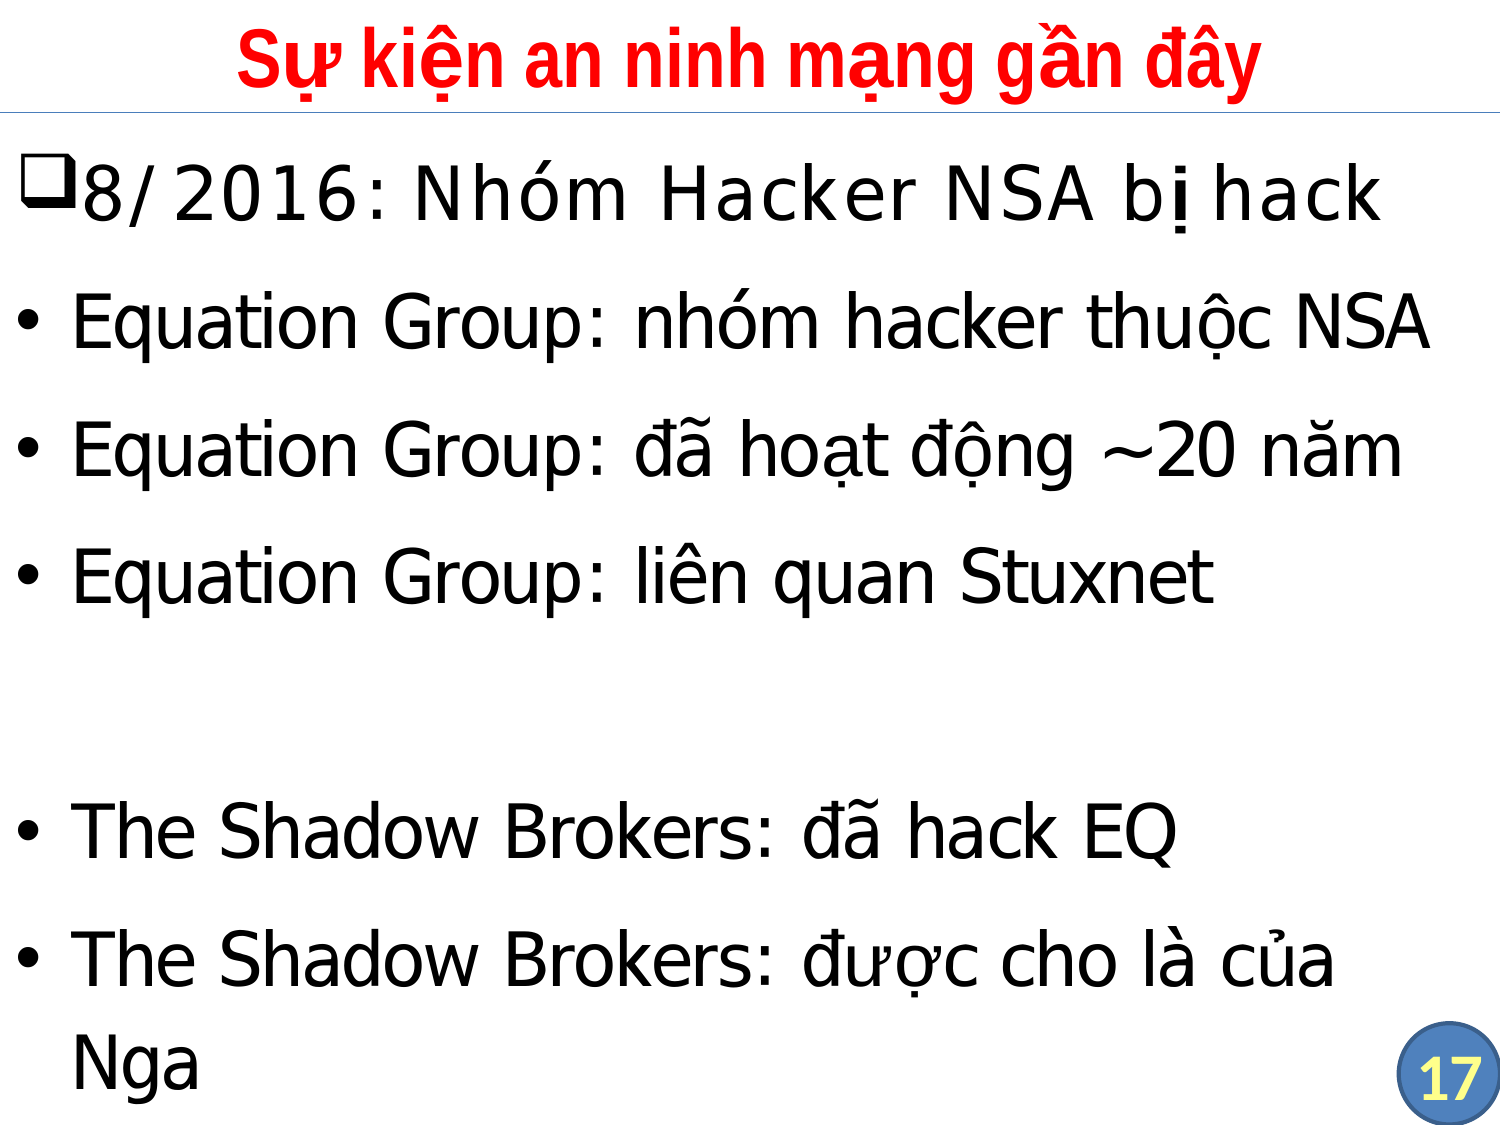

# Sự kiện an ninh mạng gần đây
8/2016: Nhóm Hacker NSA bị hack
Equation Group: nhóm hacker thuộc NSA
Equation Group: đã hoạt động ~20 năm
Equation Group: liên quan Stuxnet

The Shadow Brokers: đã hack EQ
The Shadow Brokers: được cho là của Nga
17